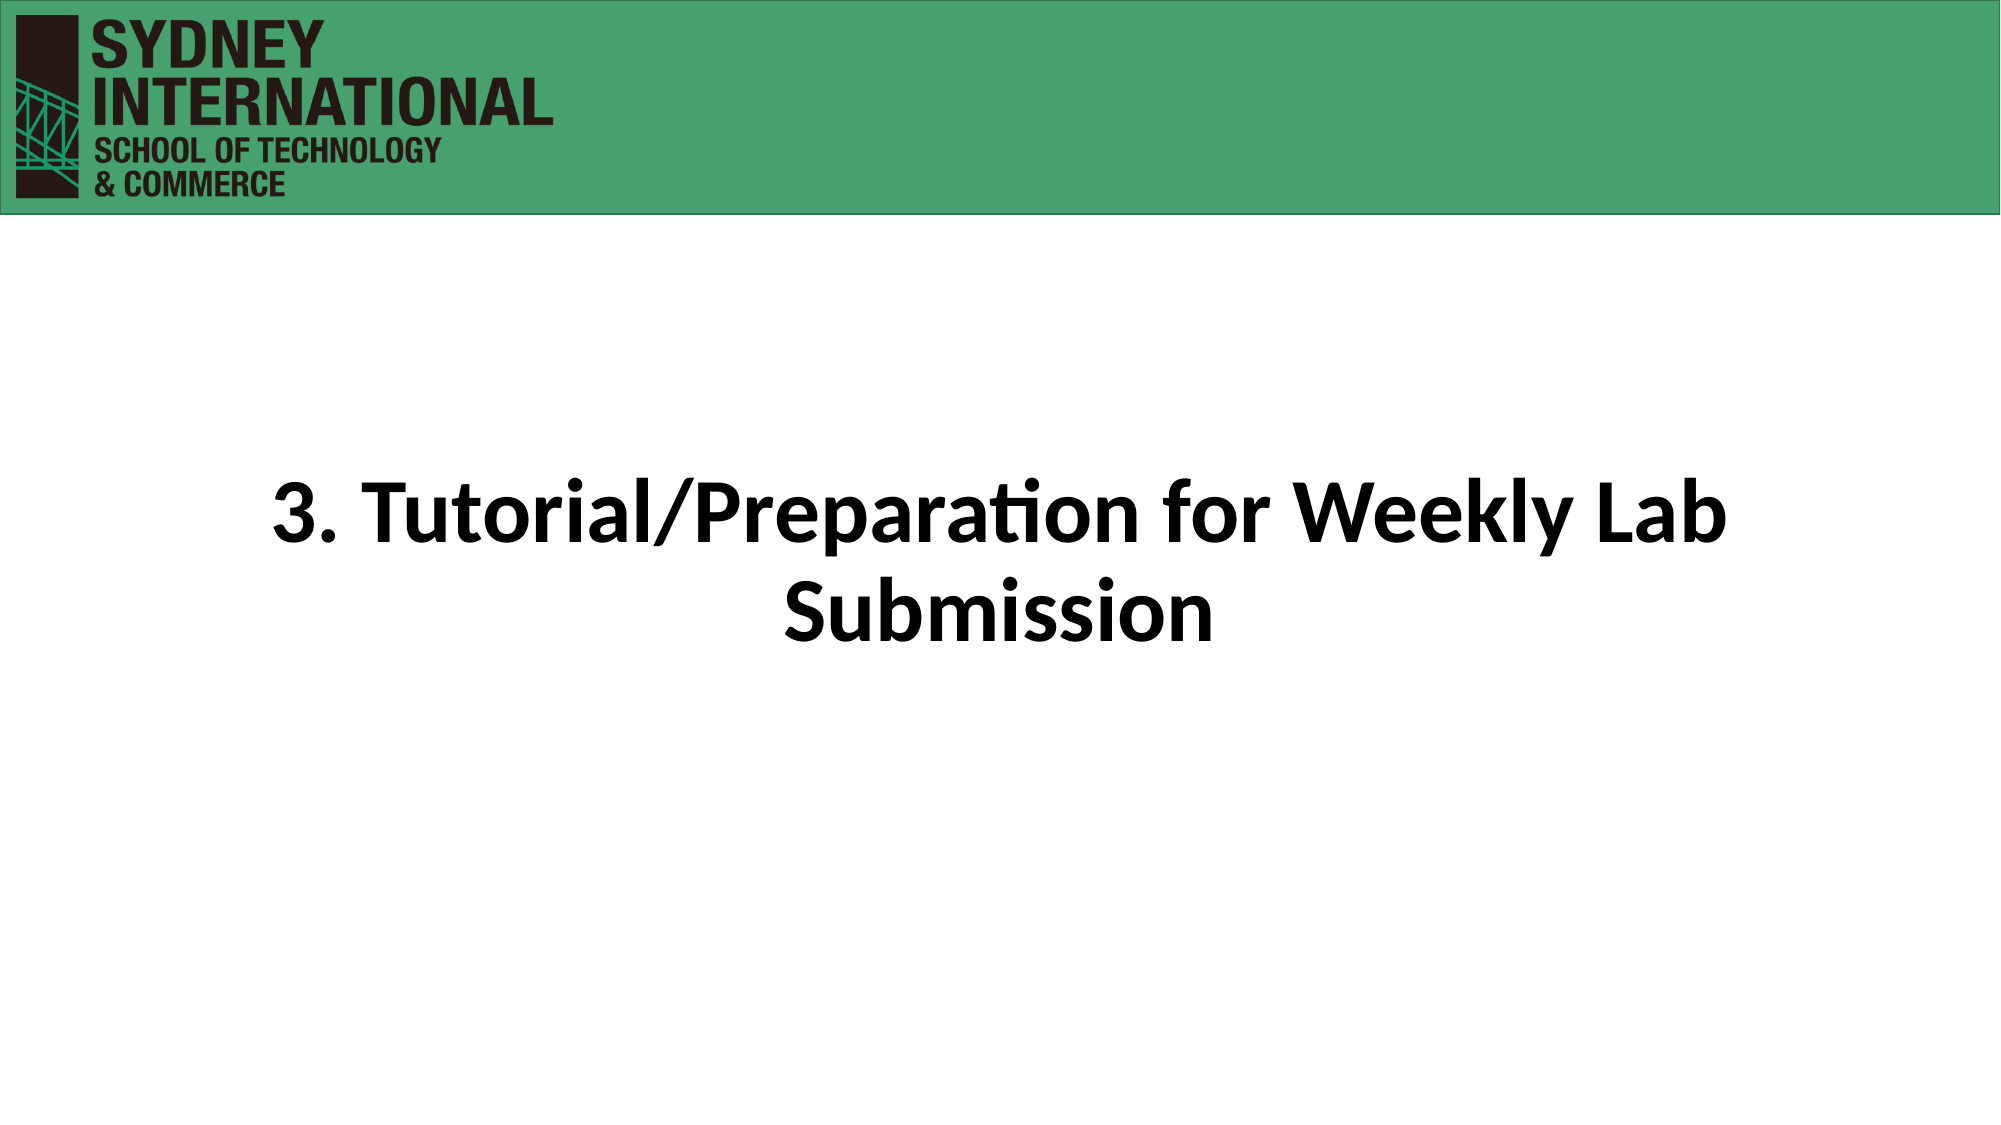

# 3. Tutorial/Preparation for Weekly Lab Submission